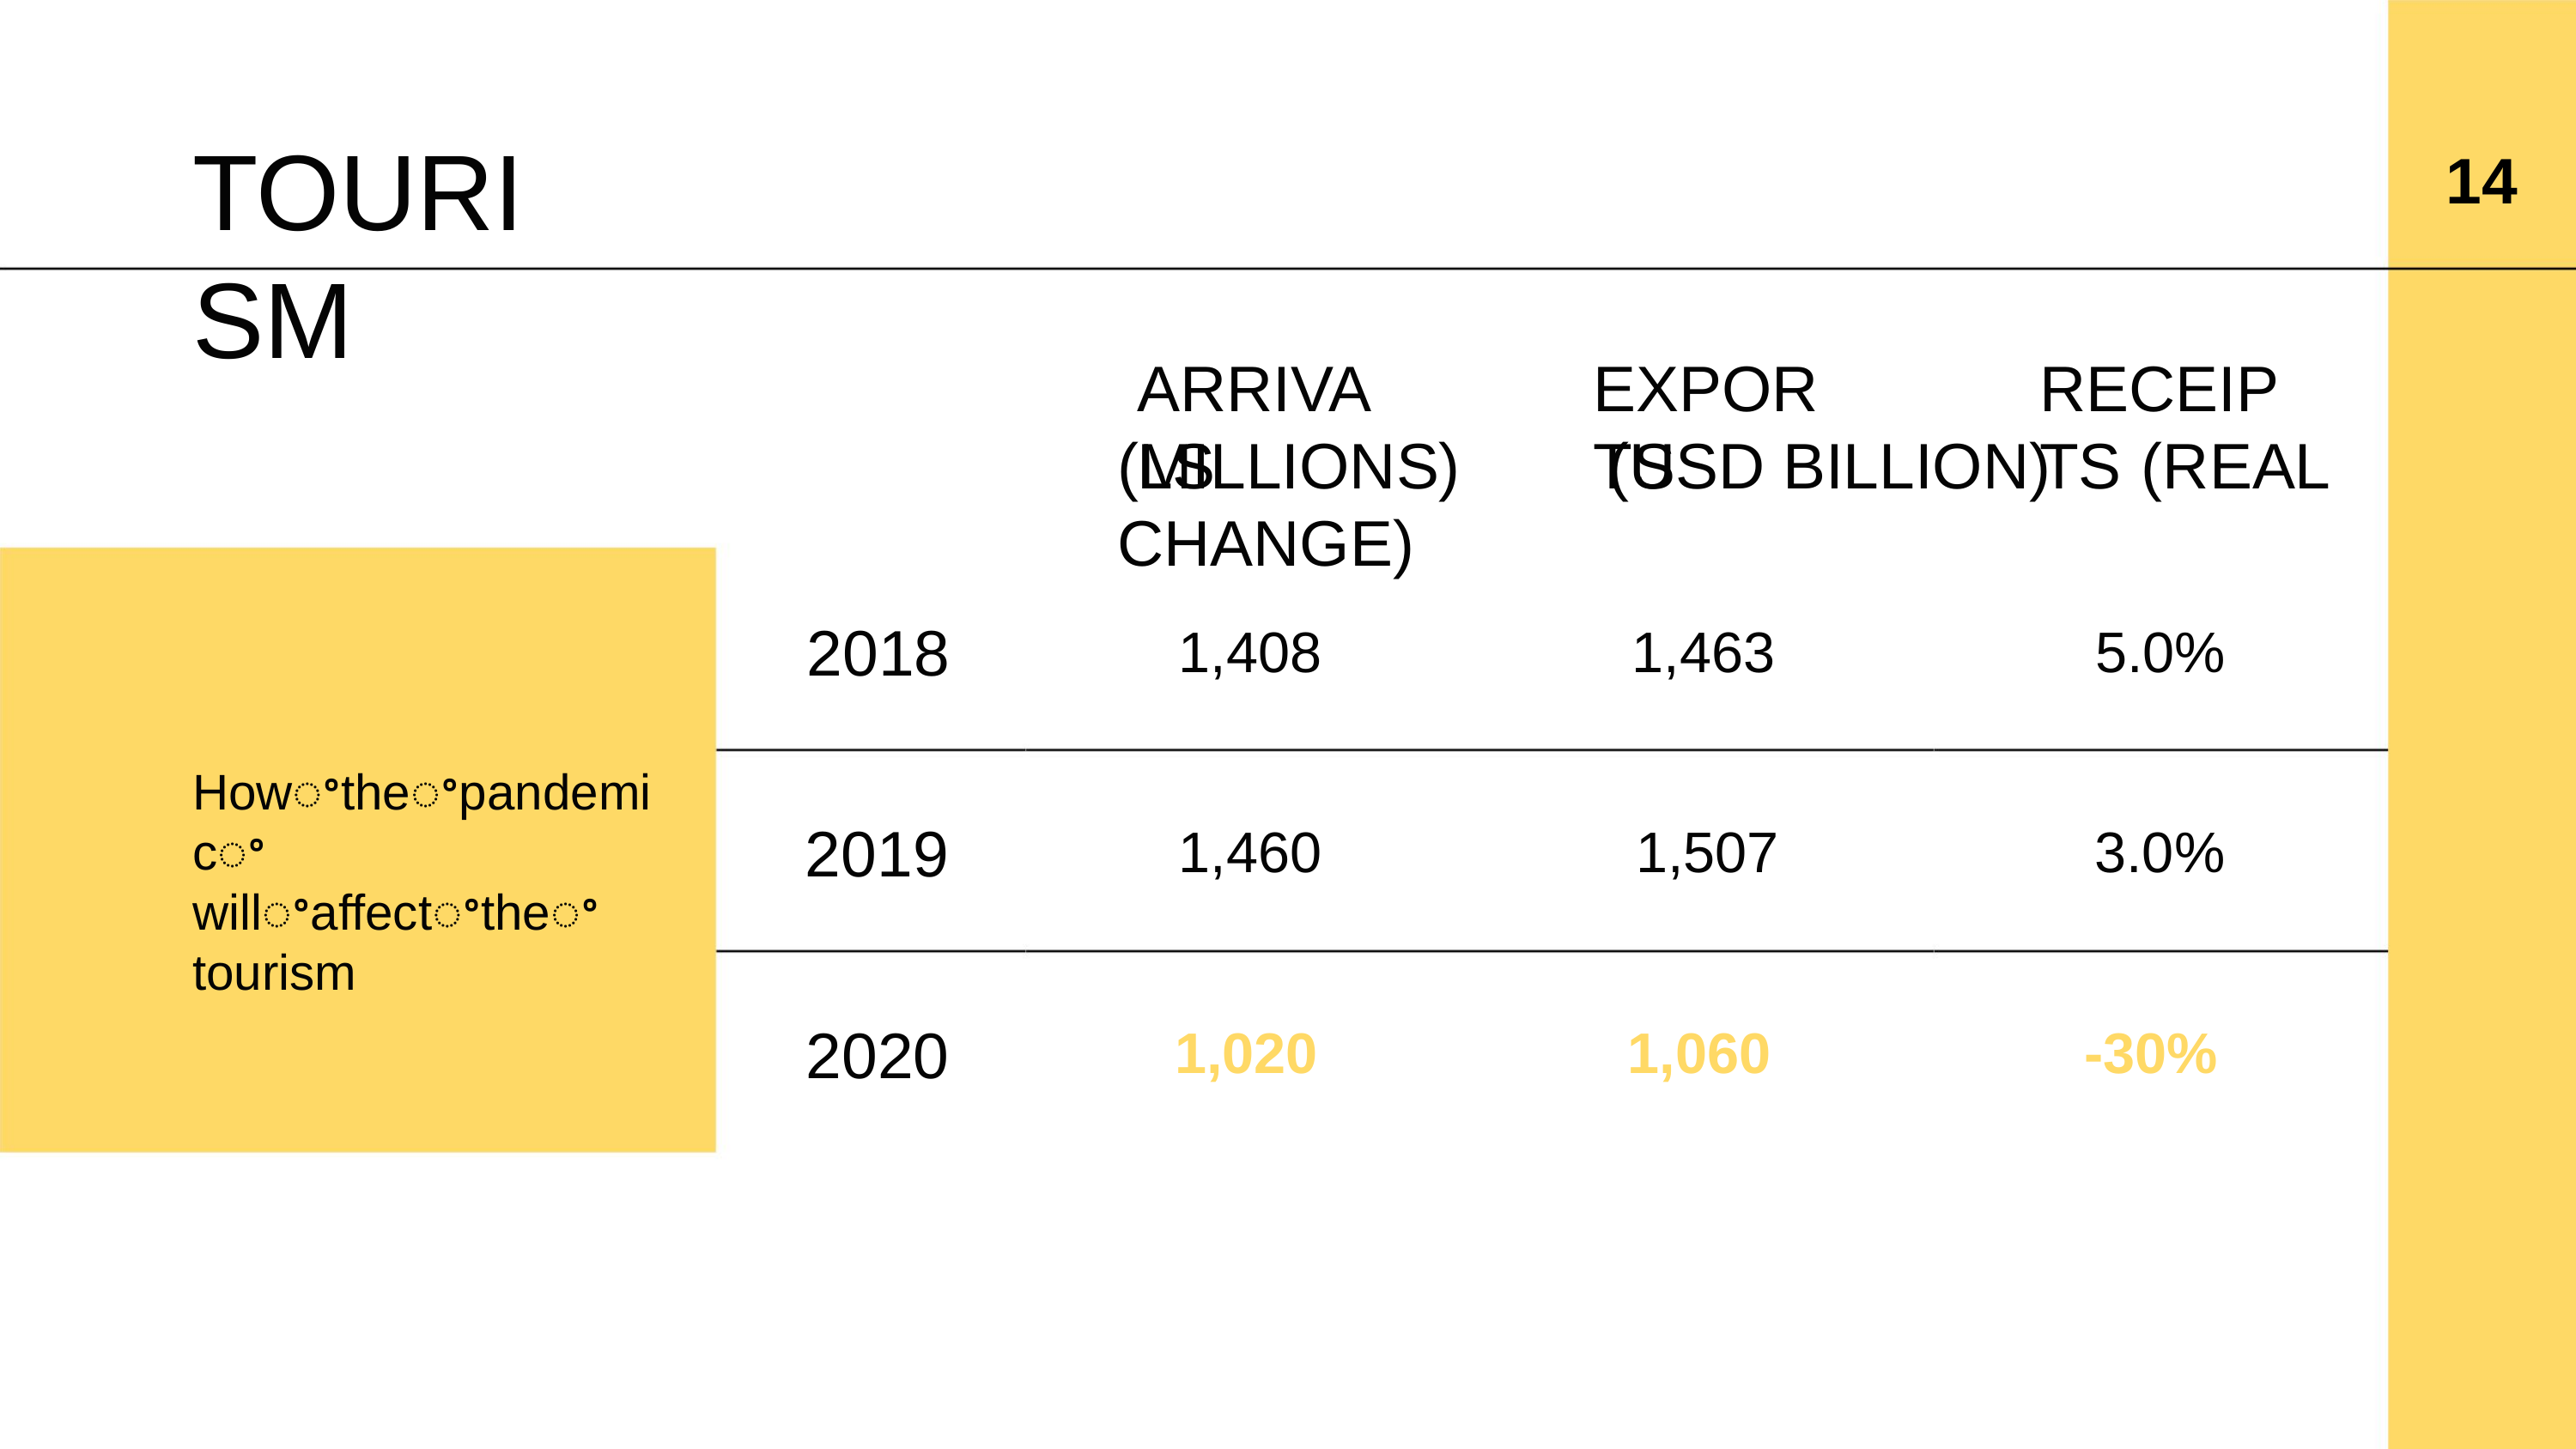

TOURISM
14
ARRIVALS
EXPORTS
RECEIPTS
(MILLIONS) (USD BILLION) (REAL CHANGE)
2018
2019
2020
1,408
1,460
1,020
1,463
1,507
1,060
5.0%
3.0%
-30%
Howꢀtheꢀpandemicꢀ
willꢀaffectꢀtheꢀ
tourism